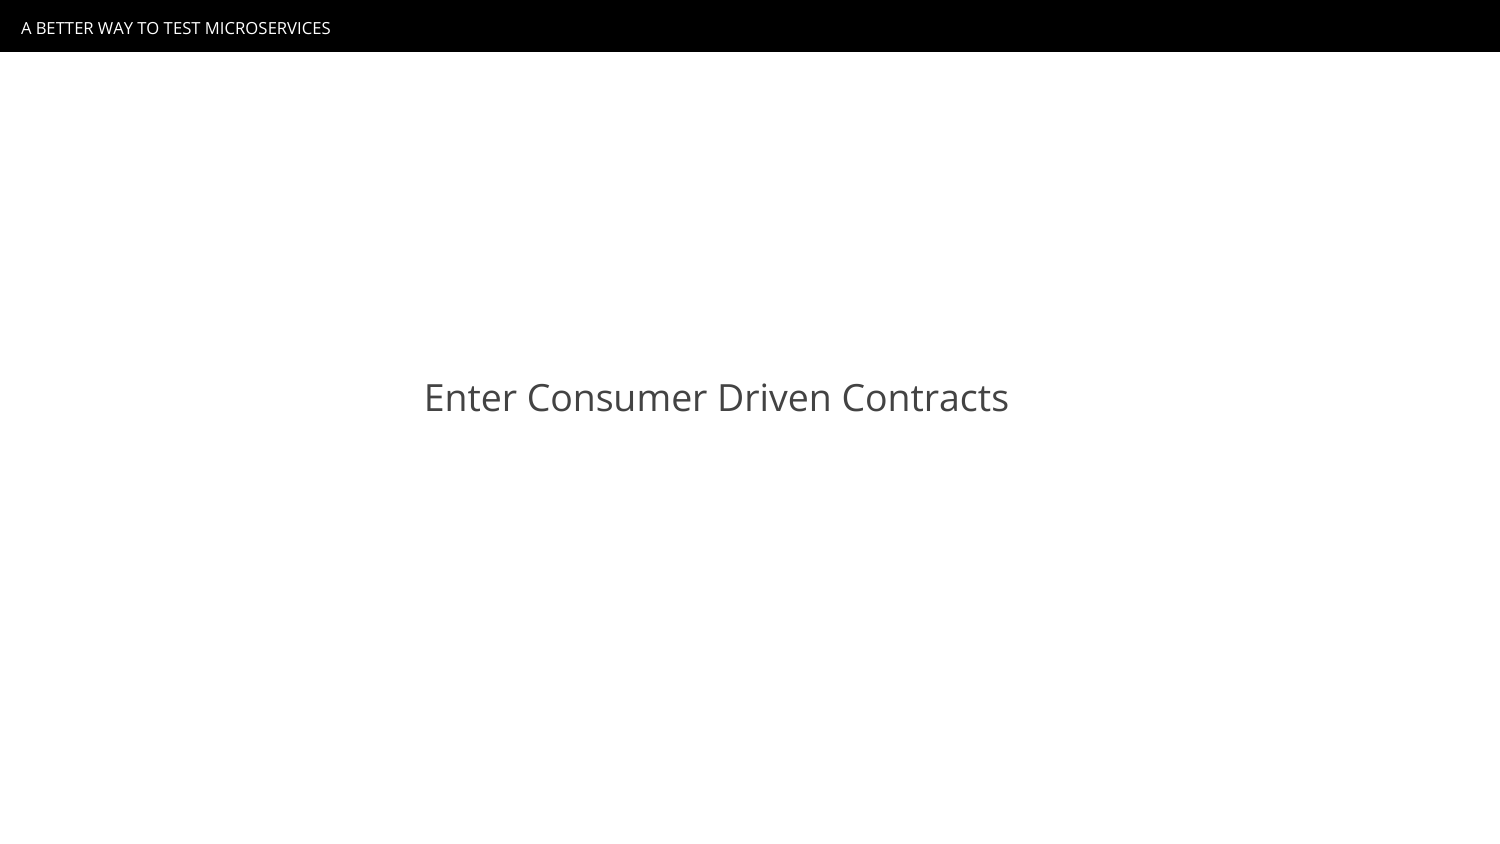

A BETTER WAY TO TEST MICROSERVICES
Enter Consumer Driven Contracts